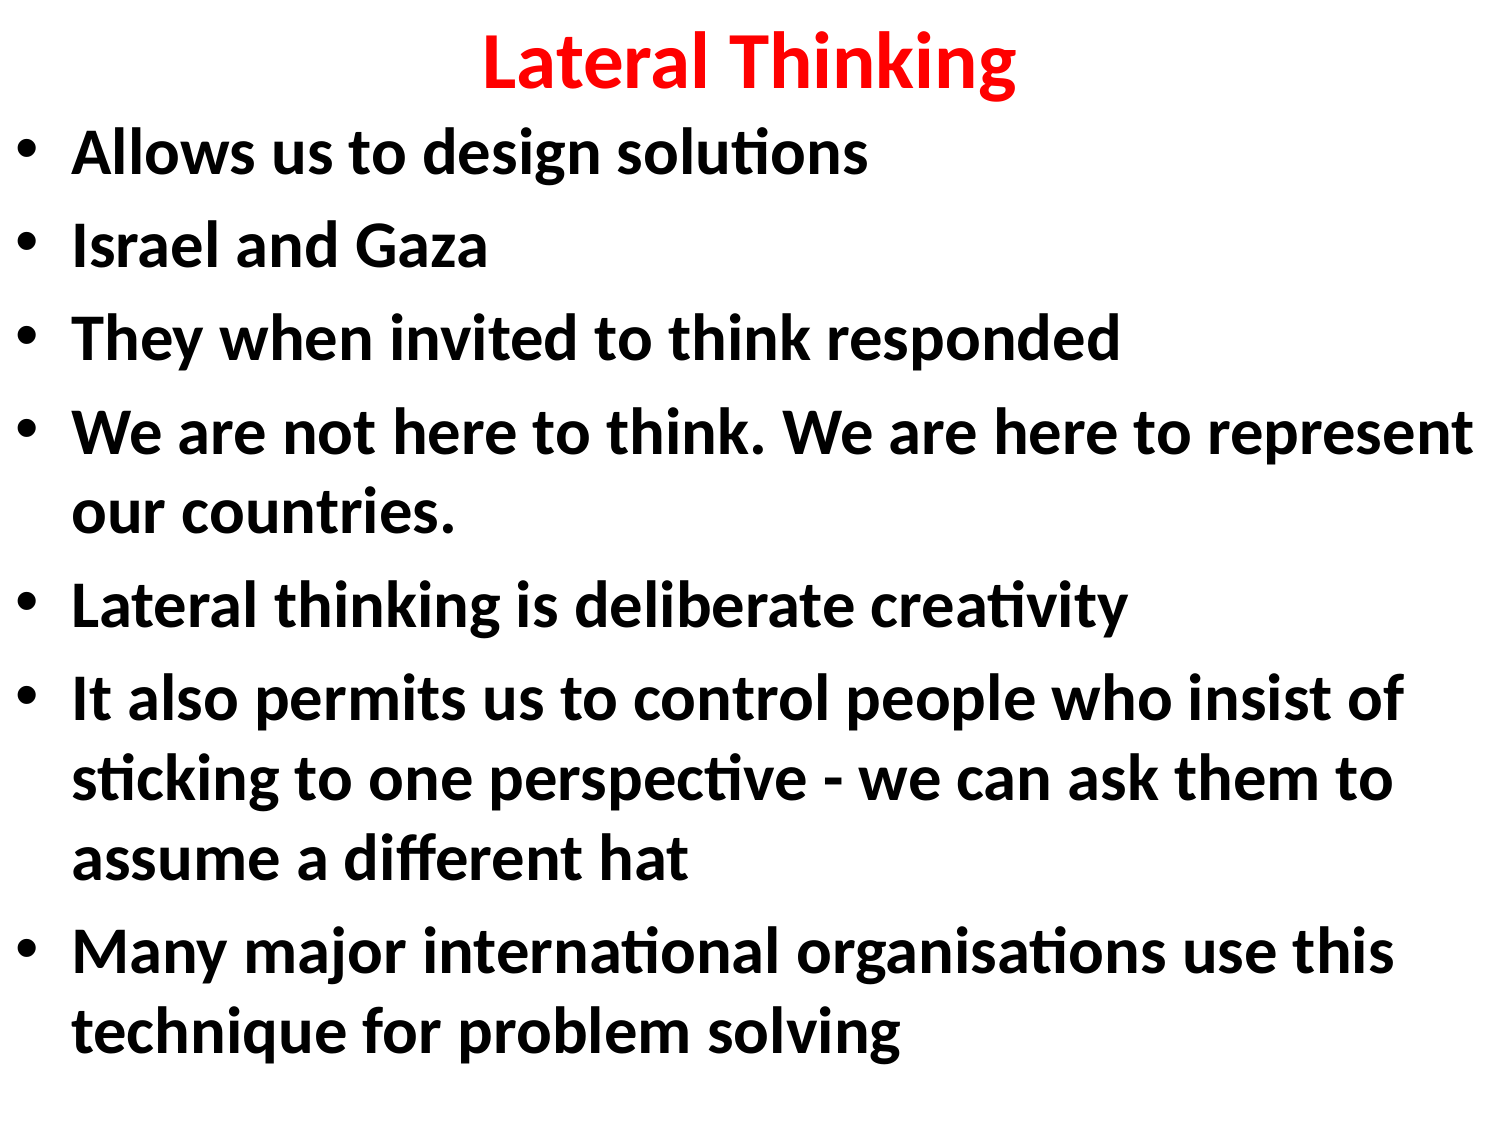

# Lateral Thinking
Allows us to design solutions
Israel and Gaza
They when invited to think responded
We are not here to think. We are here to represent our countries.
Lateral thinking is deliberate creativity
It also permits us to control people who insist of sticking to one perspective - we can ask them to assume a different hat
Many major international organisations use this technique for problem solving